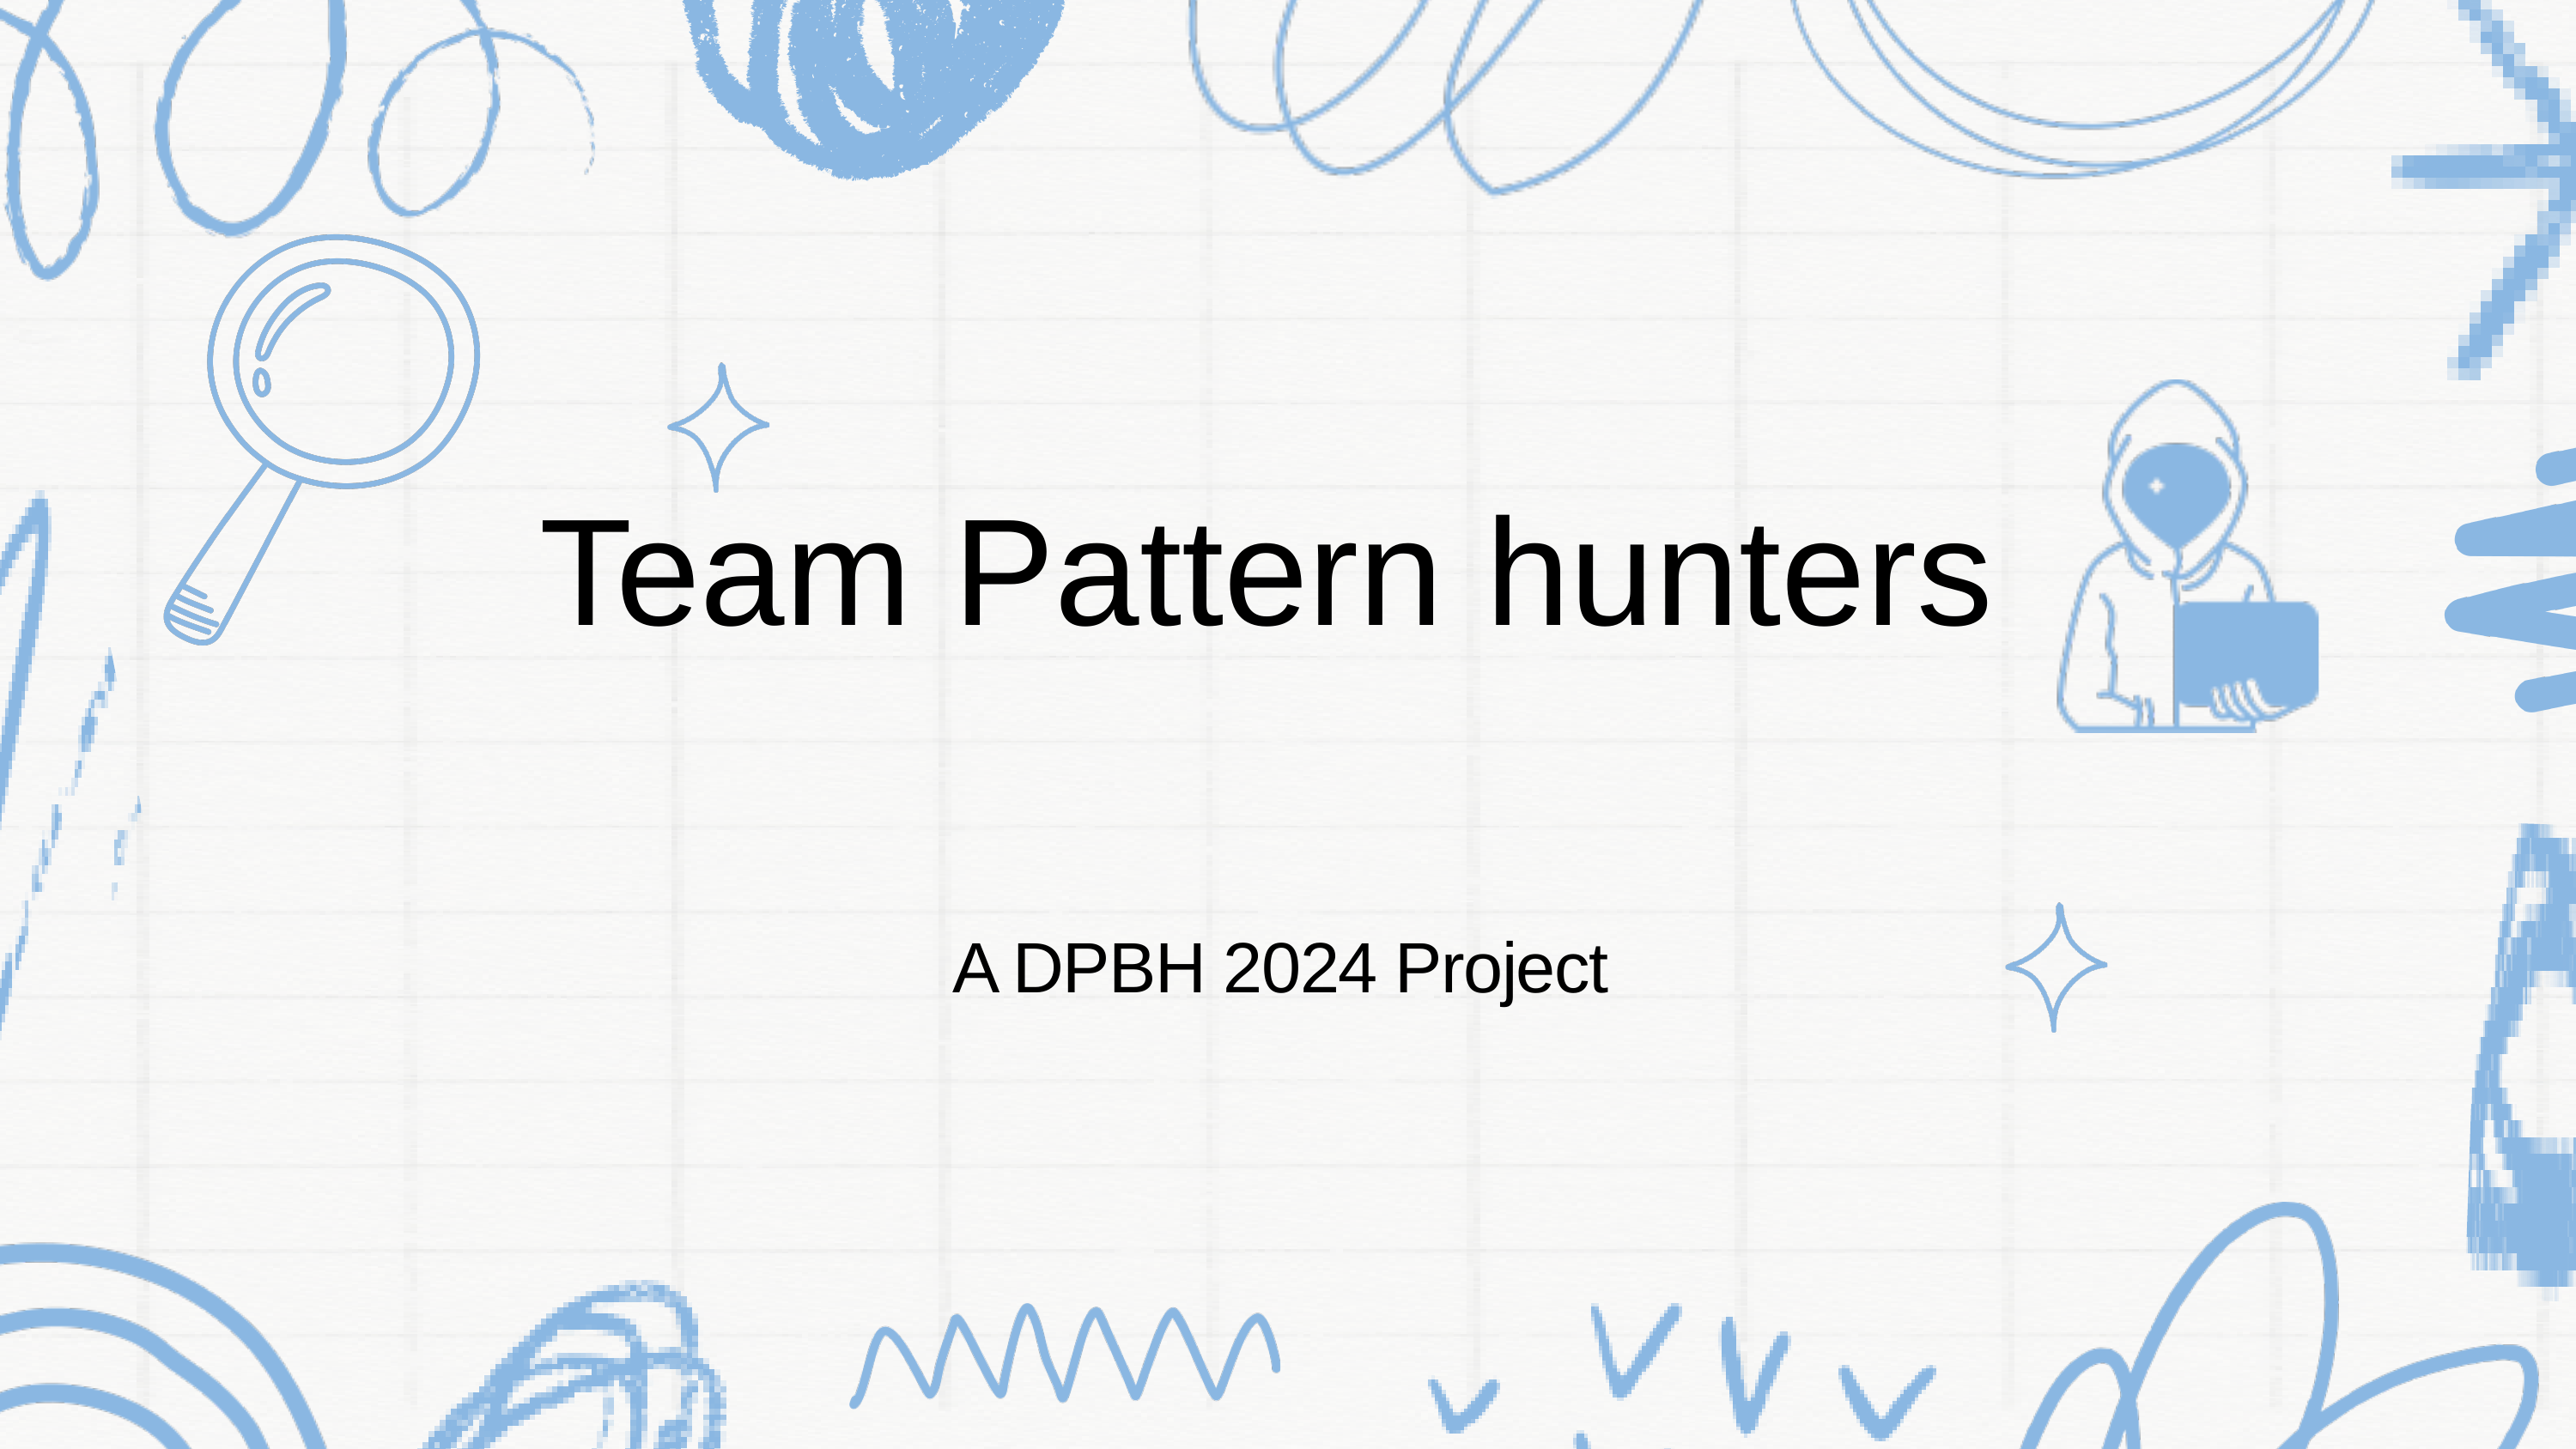

Team Pattern hunters

A DPBH 2024 Project